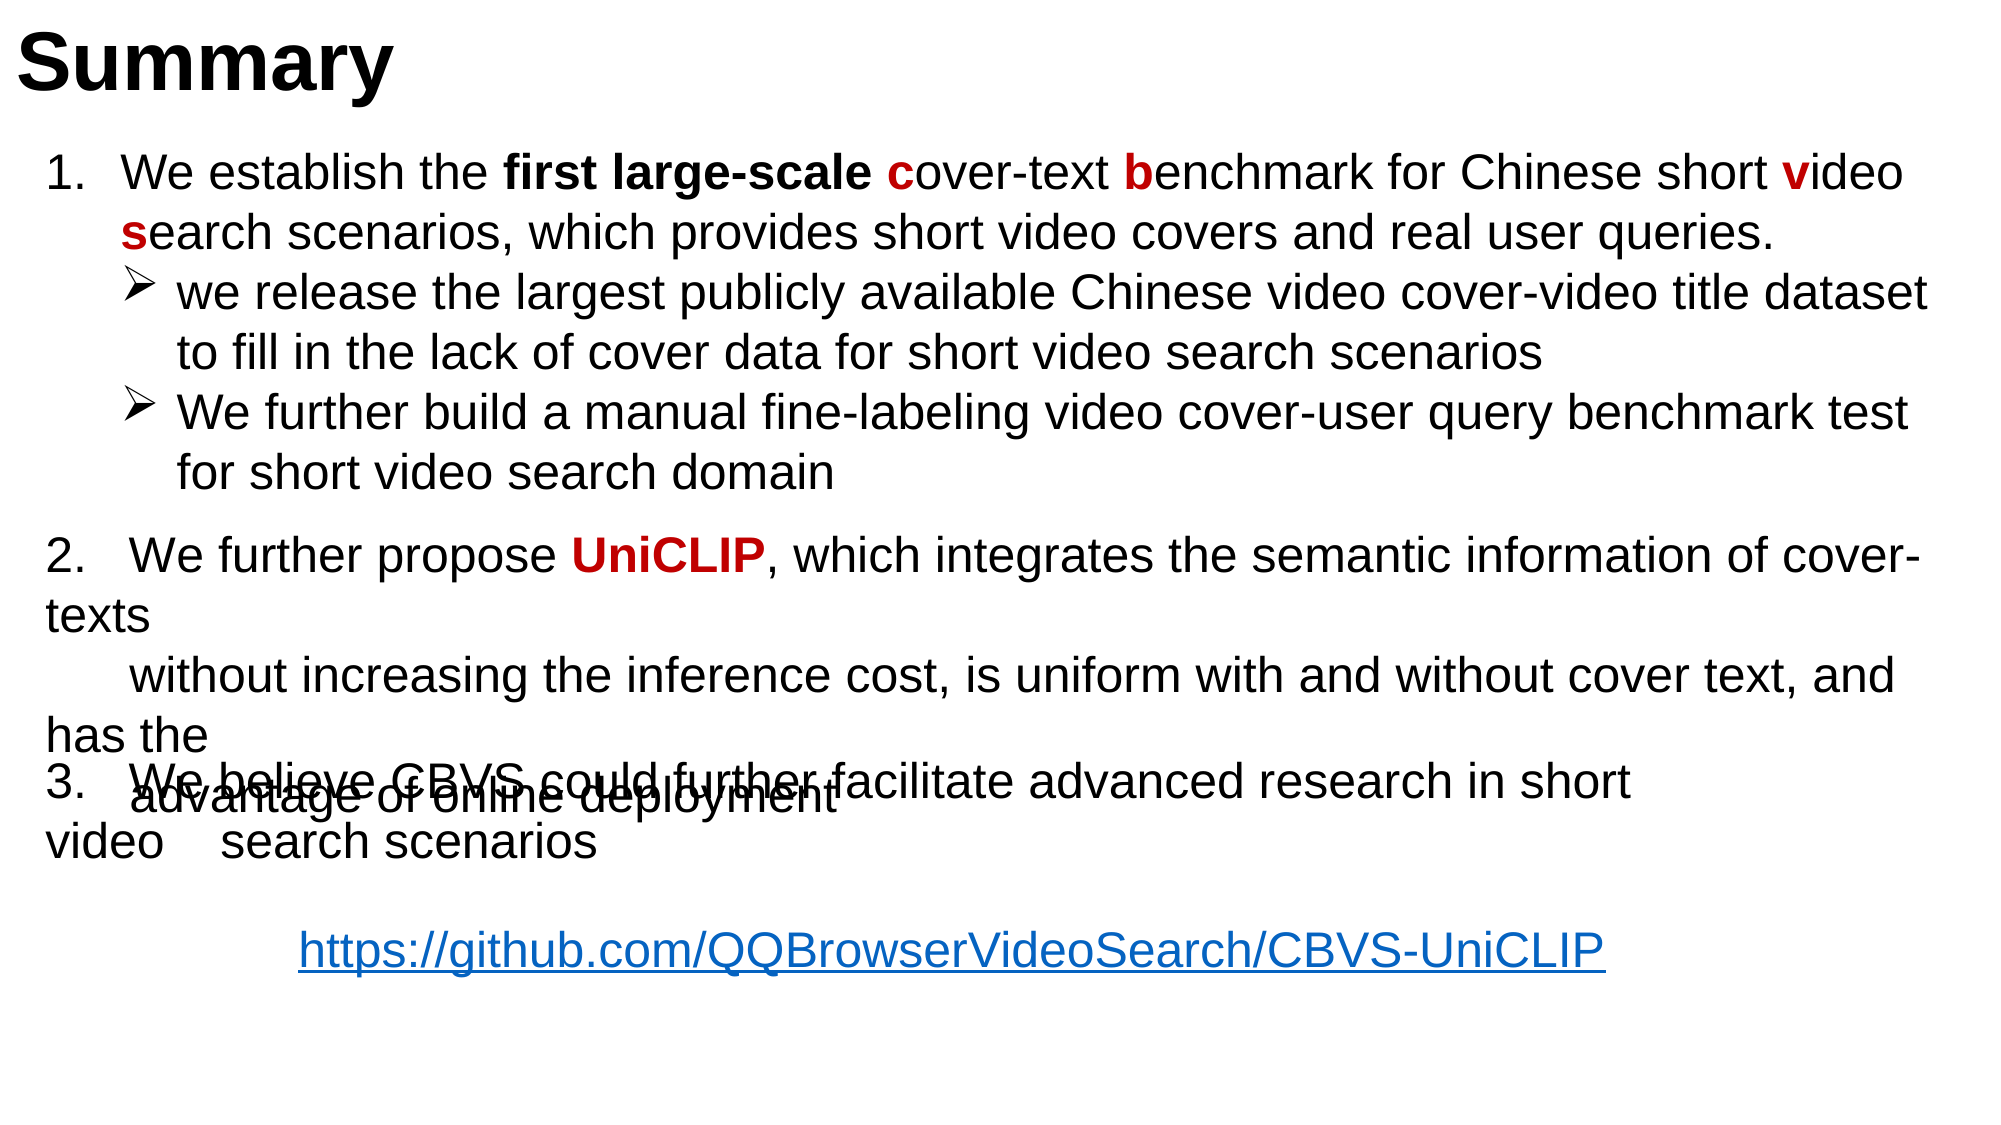

Summary
We establish the first large-scale cover-text benchmark for Chinese short video search scenarios, which provides short video covers and real user queries.
we release the largest publicly available Chinese video cover-video title dataset to fill in the lack of cover data for short video search scenarios
We further build a manual fine-labeling video cover-user query benchmark test for short video search domain
2.   We further propose UniCLIP, which integrates the semantic information of cover-texts
      without increasing the inference cost, is uniform with and without cover text, and has the
      advantage of online deployment
3.   We believe CBVS could further facilitate advanced research in short video    search scenarios
https://github.com/QQBrowserVideoSearch/CBVS-UniCLIP